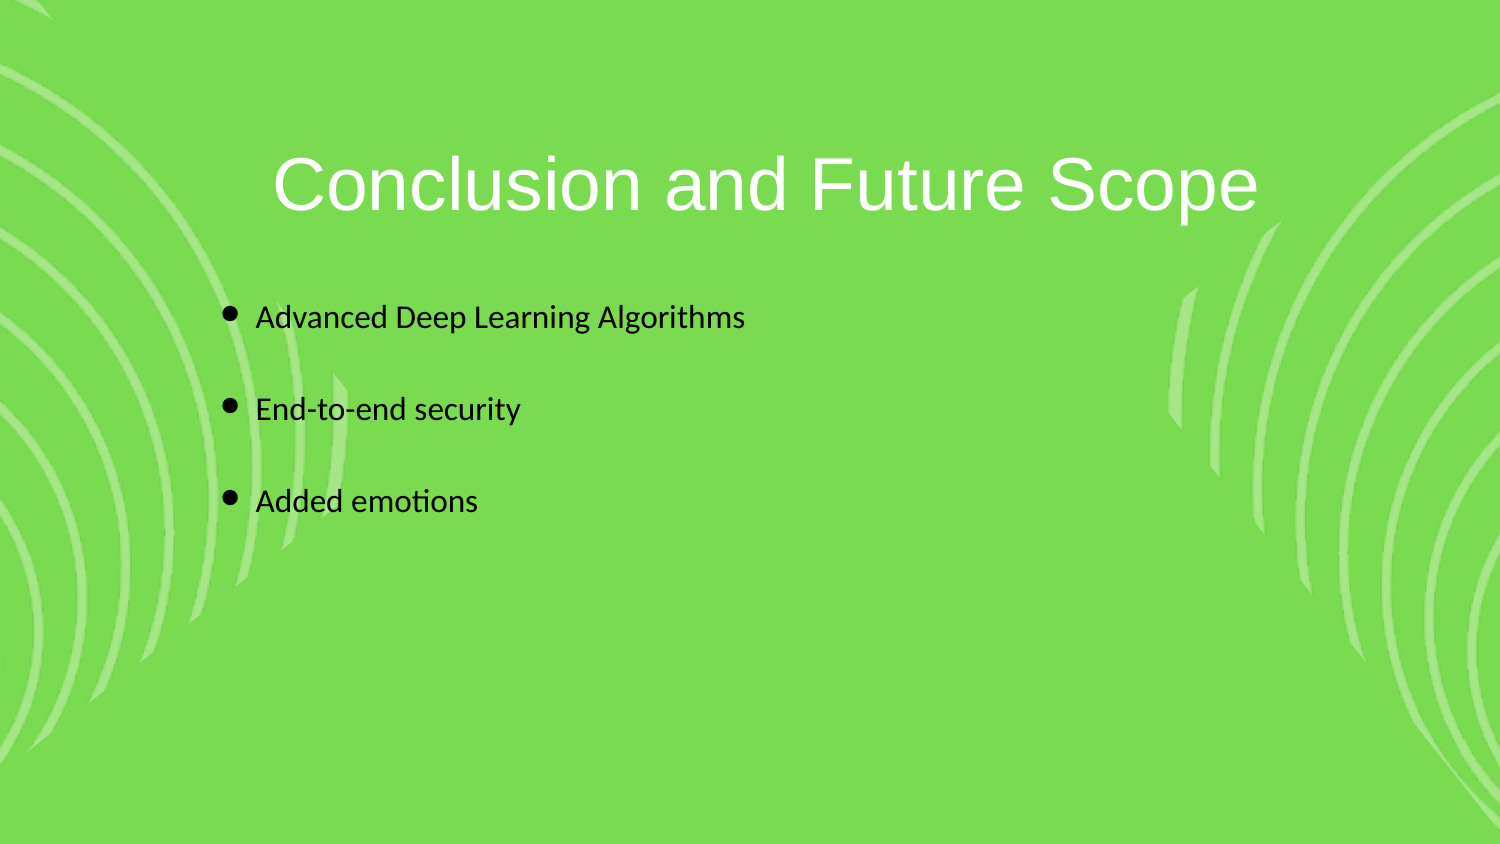

Conclusion and Future Scope
Advanced Deep Learning Algorithms

End-to-end security

Added emotions